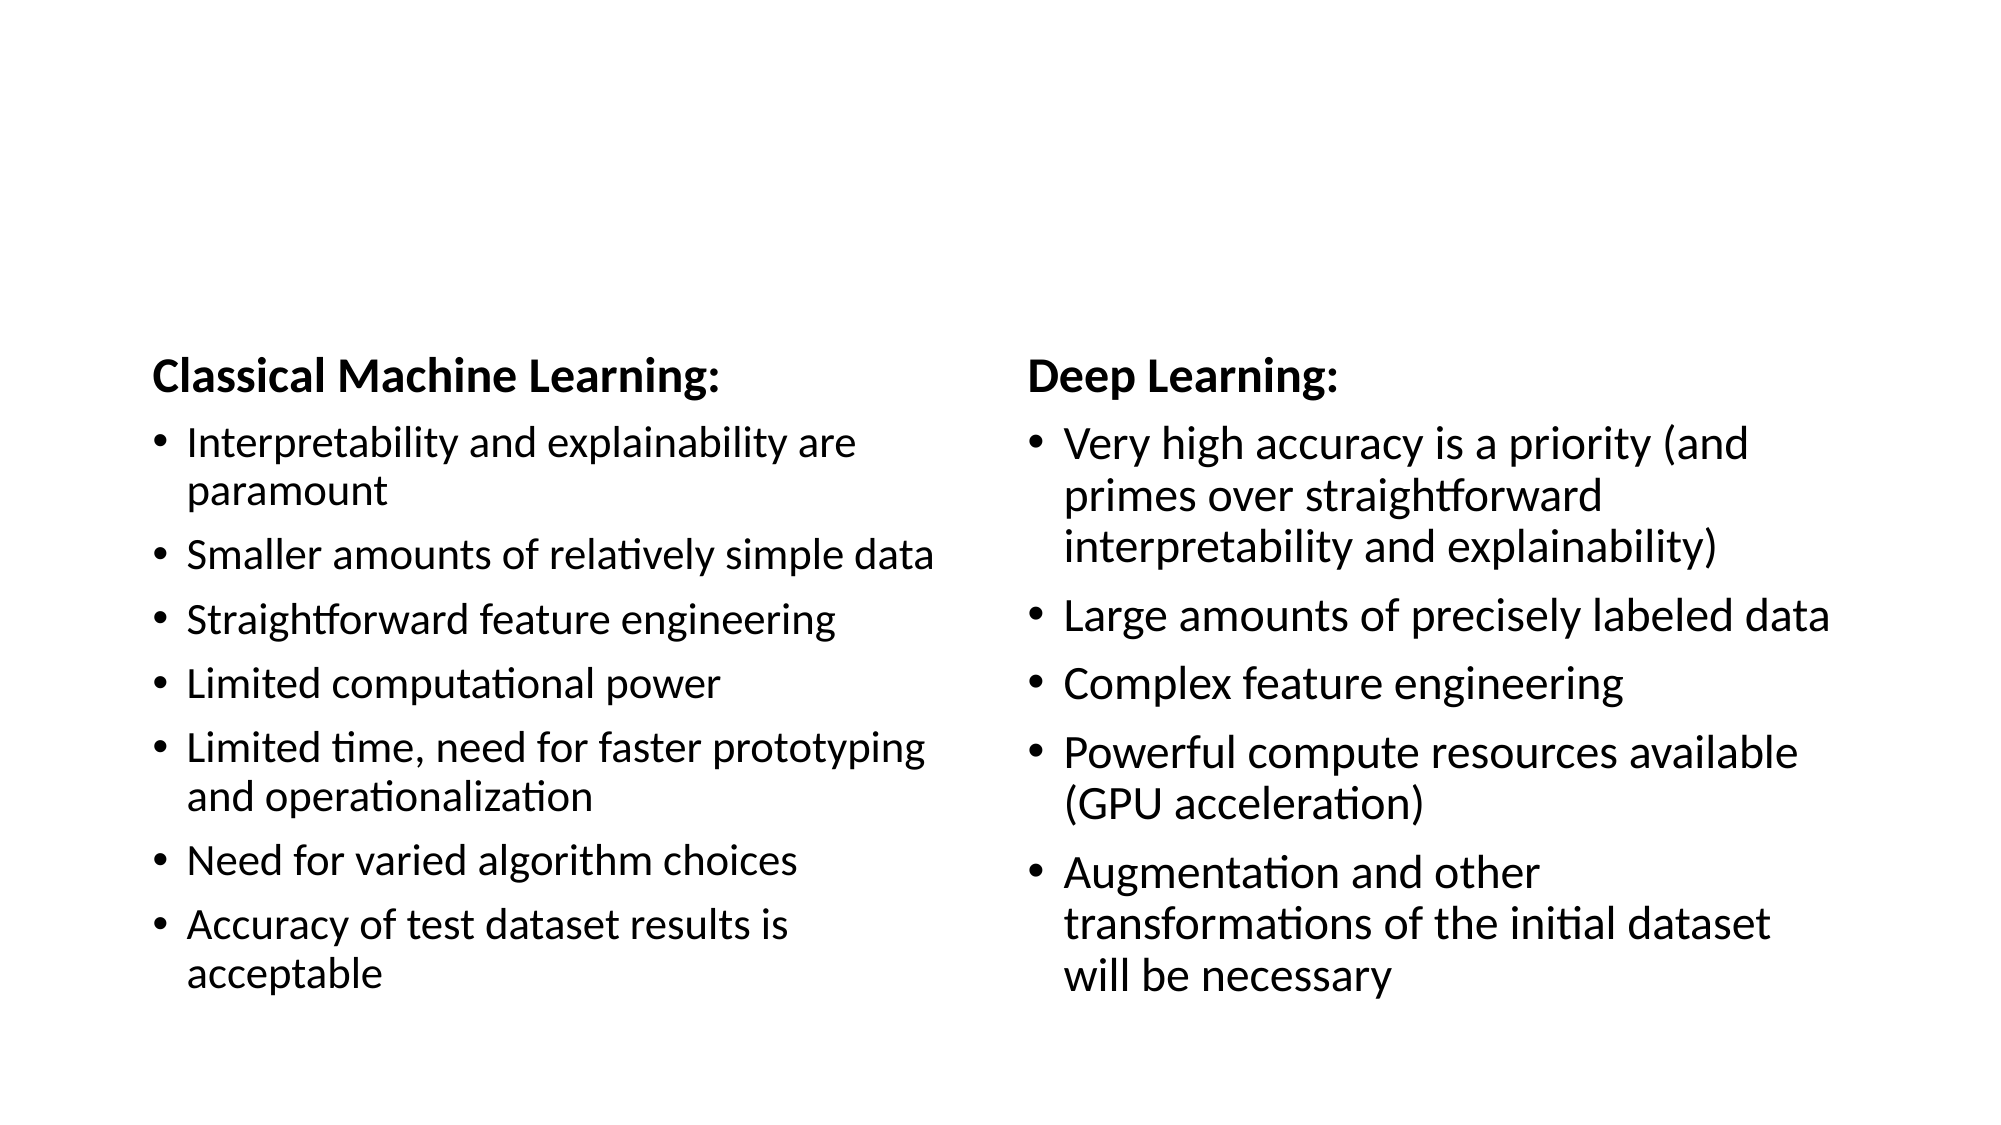

#
Classical Machine Learning:
Deep Learning:
Interpretability and explainability are paramount
Smaller amounts of relatively simple data
Straightforward feature engineering
Limited computational power
Limited time, need for faster prototyping and operationalization
Need for varied algorithm choices
Accuracy of test dataset results is acceptable

Very high accuracy is a priority (and primes over straightforward interpretability and explainability)
Large amounts of precisely labeled data
Complex feature engineering
Powerful compute resources available (GPU acceleration)
Augmentation and other transformations of the initial dataset will be necessary